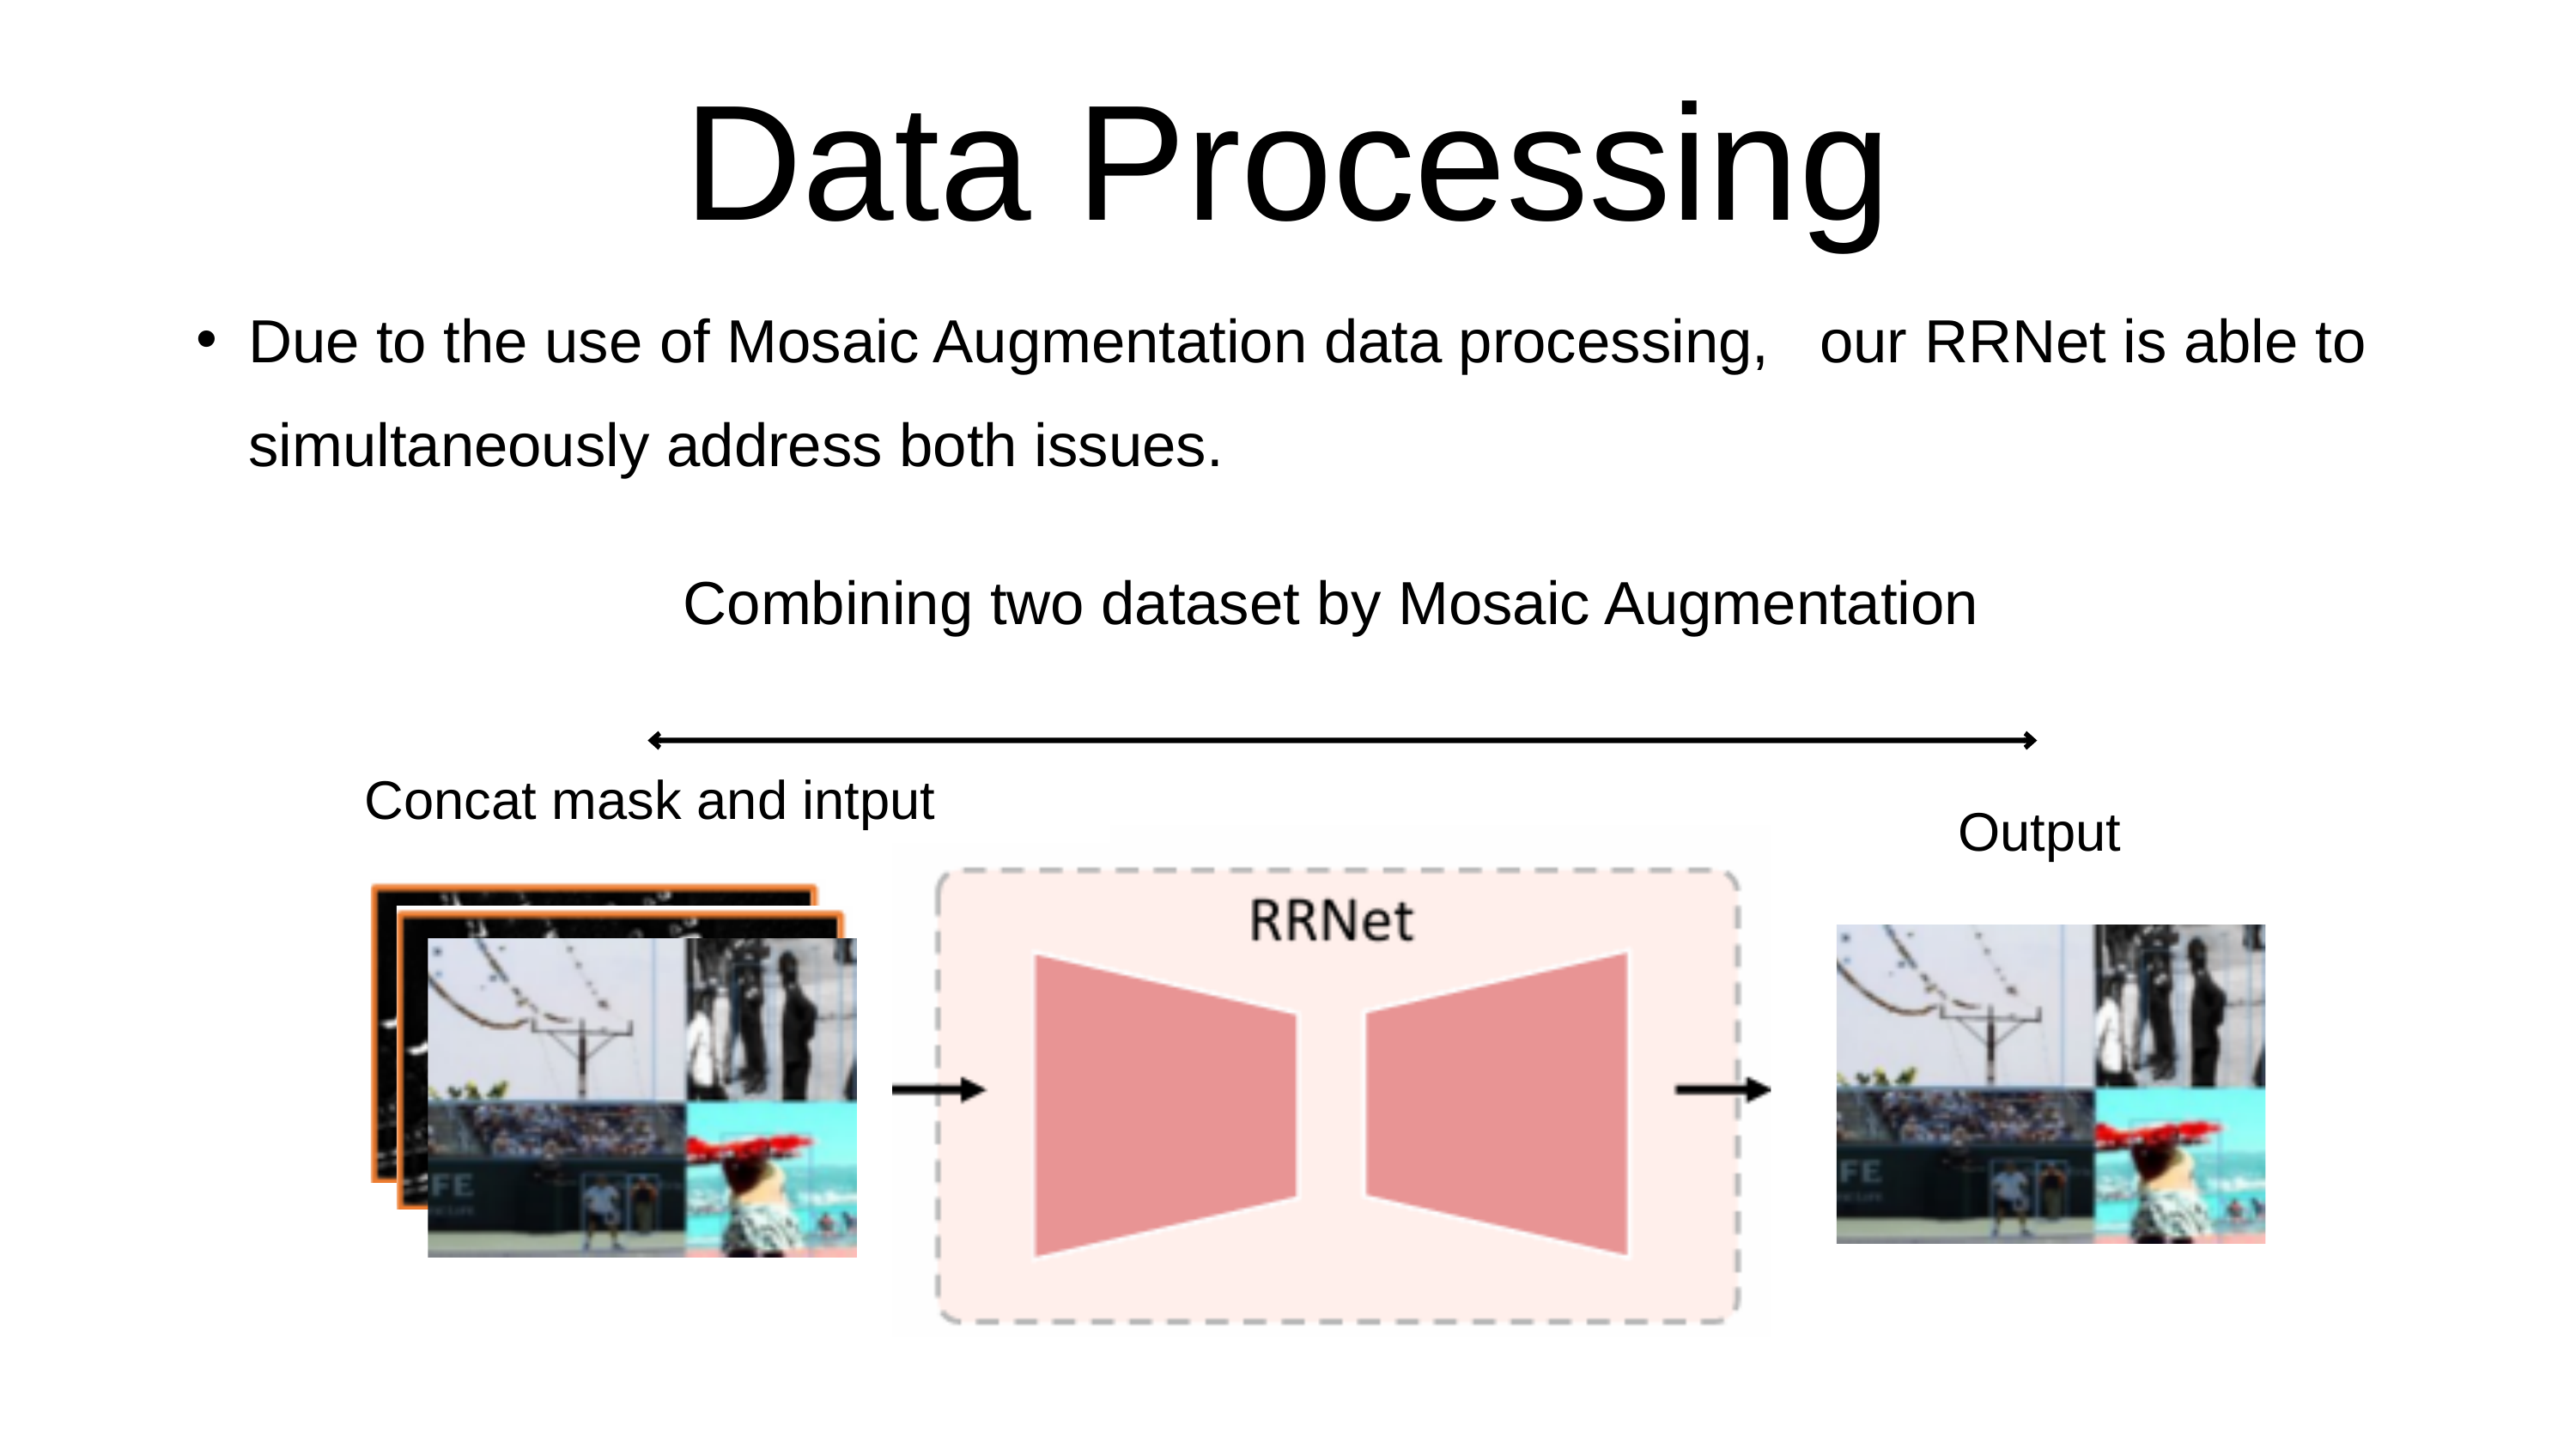

Data Processing
Due to the use of Mosaic Augmentation data processing,   our RRNet is able to simultaneously address both issues.
Combining two dataset by Mosaic Augmentation

Concat mask and intput

Output